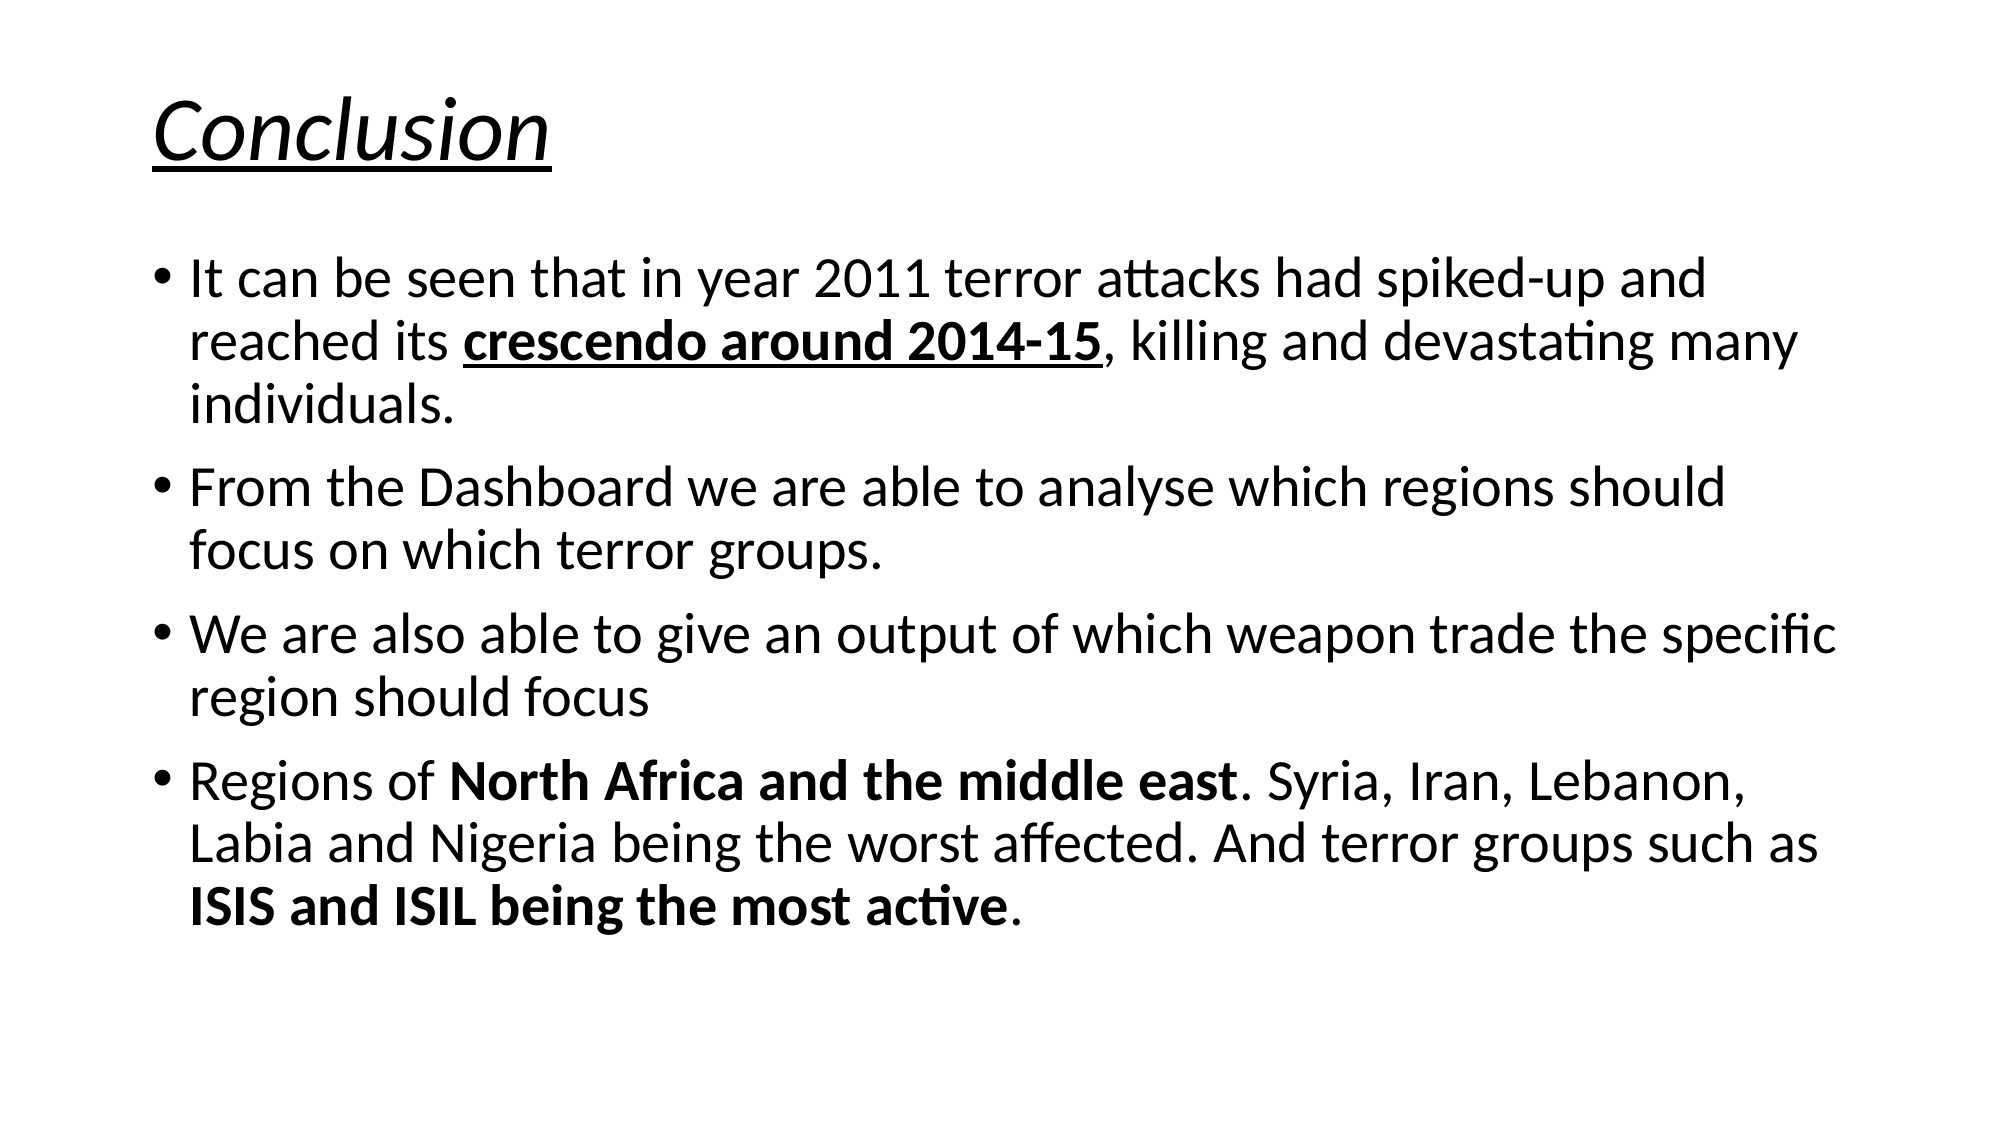

# Conclusion
It can be seen that in year 2011 terror attacks had spiked-up and reached its crescendo around 2014-15, killing and devastating many individuals.
From the Dashboard we are able to analyse which regions should focus on which terror groups.
We are also able to give an output of which weapon trade the specific region should focus
Regions of North Africa and the middle east. Syria, Iran, Lebanon, Labia and Nigeria being the worst affected. And terror groups such as ISIS and ISIL being the most active.